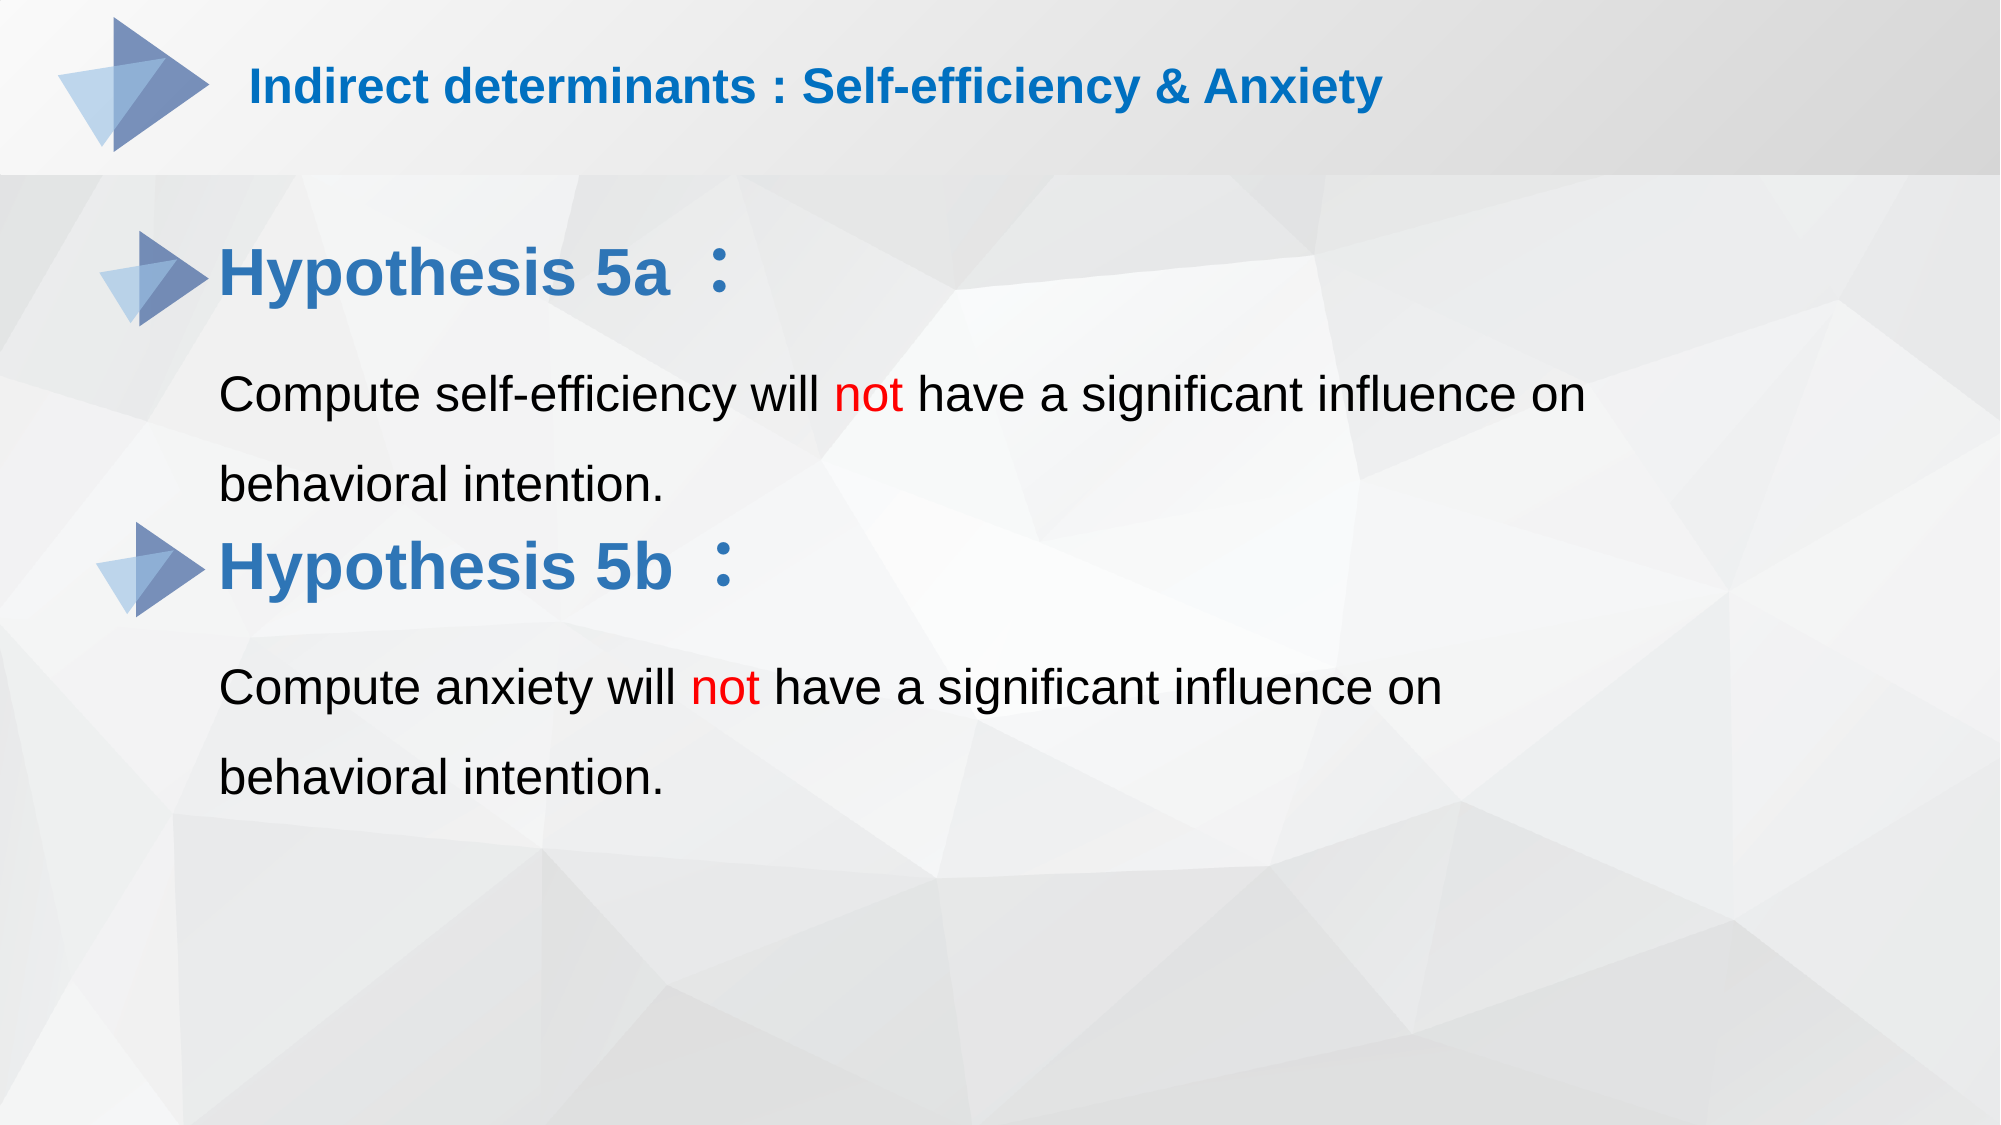

#

Indirect determinants : Self-efficiency & Anxiety

Hypothesis 5a：
Compute self-efficiency will not have a significant influence on behavioral intention.
Hypothesis 5b：
Compute anxiety will not have a significant influence on behavioral intention.